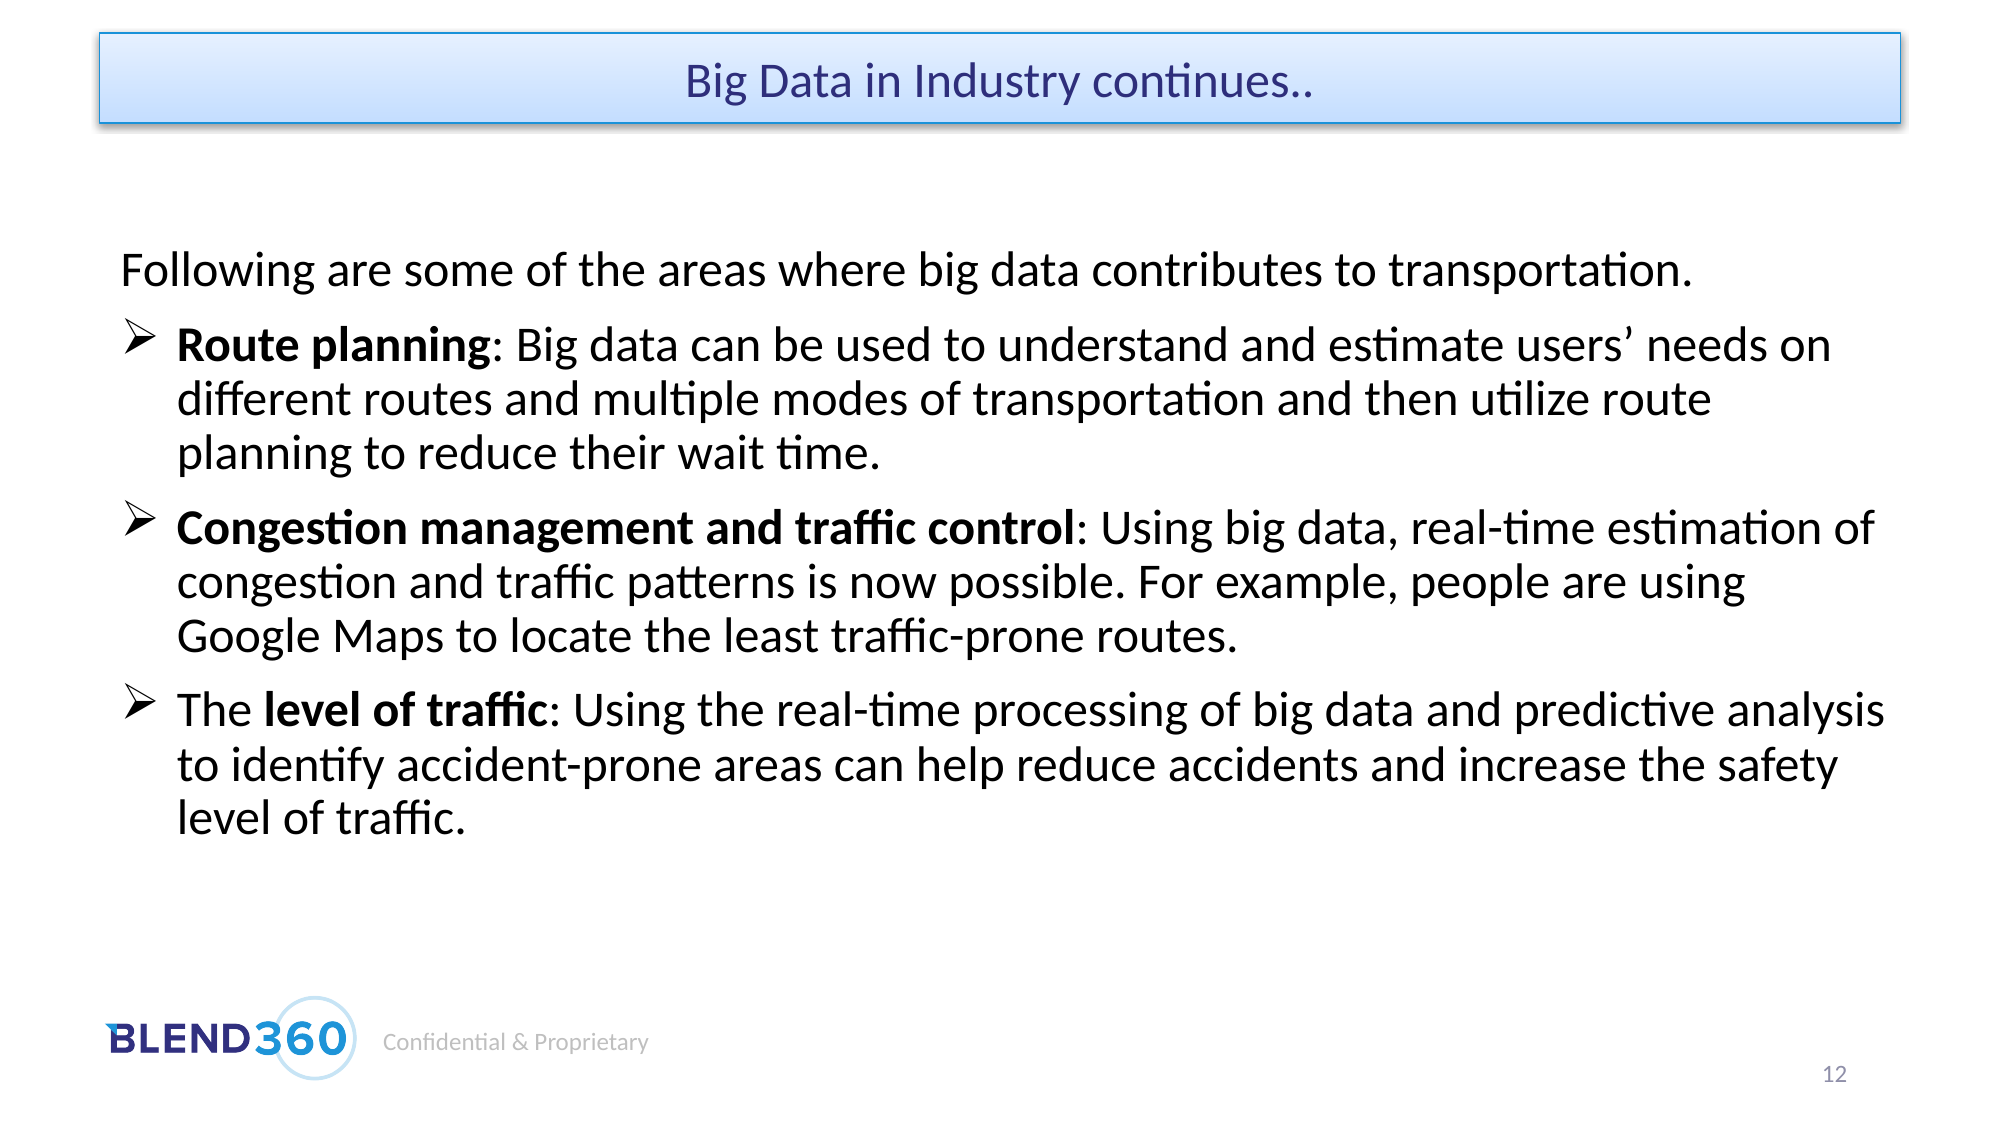

Big Data in Industry continues..
Following are some of the areas where big data contributes to transportation.
Route planning: Big data can be used to understand and estimate users’ needs on different routes and multiple modes of transportation and then utilize route planning to reduce their wait time.
Congestion management and traffic control: Using big data, real-time estimation of congestion and traffic patterns is now possible. For example, people are using Google Maps to locate the least traffic-prone routes.
The level of traffic: Using the real-time processing of big data and predictive analysis to identify accident-prone areas can help reduce accidents and increase the safety level of traffic.

12